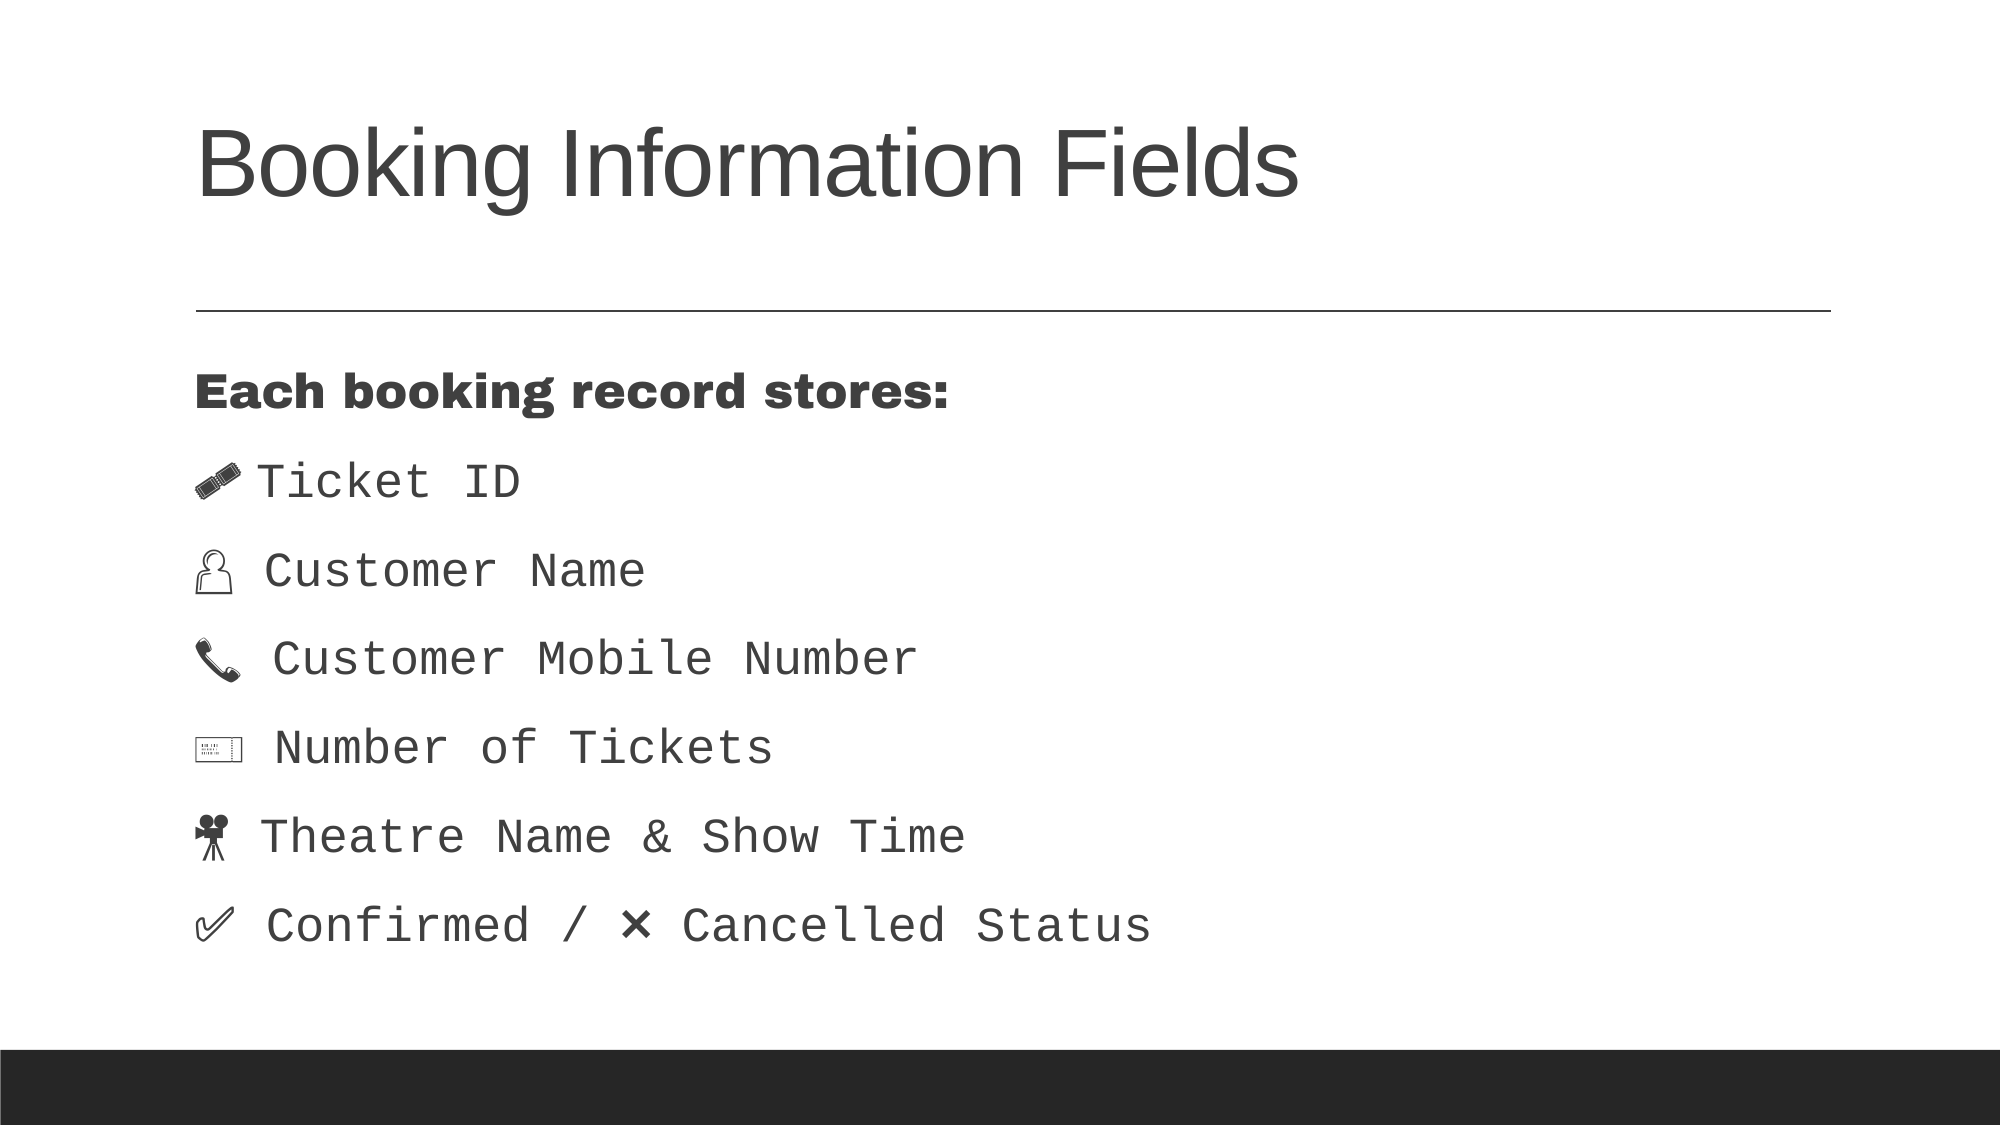

# Booking Information Fields
Each booking record stores:
🎟️ Ticket ID
👤 Customer Name
📞 Customer Mobile Number
🎫 Number of Tickets
🎥 Theatre Name & Show Time
✅ Confirmed / ❌ Cancelled Status